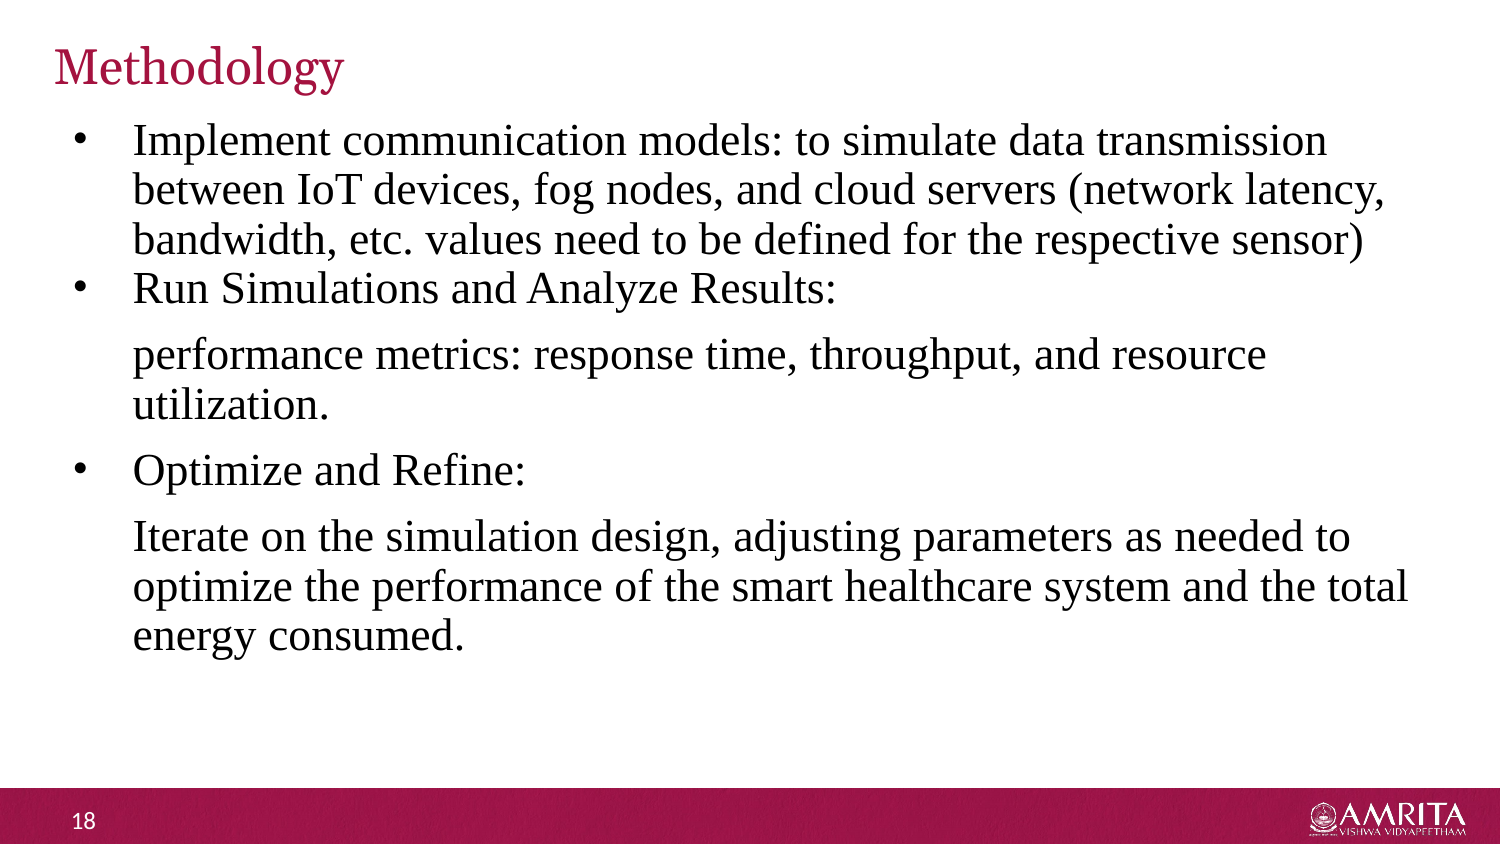

# Methodology
Implement communication models: to simulate data transmission between IoT devices, fog nodes, and cloud servers (network latency, bandwidth, etc. values need to be defined for the respective sensor)
Run Simulations and Analyze Results:
performance metrics: response time, throughput, and resource utilization.
Optimize and Refine:
Iterate on the simulation design, adjusting parameters as needed to optimize the performance of the smart healthcare system and the total energy consumed.
18